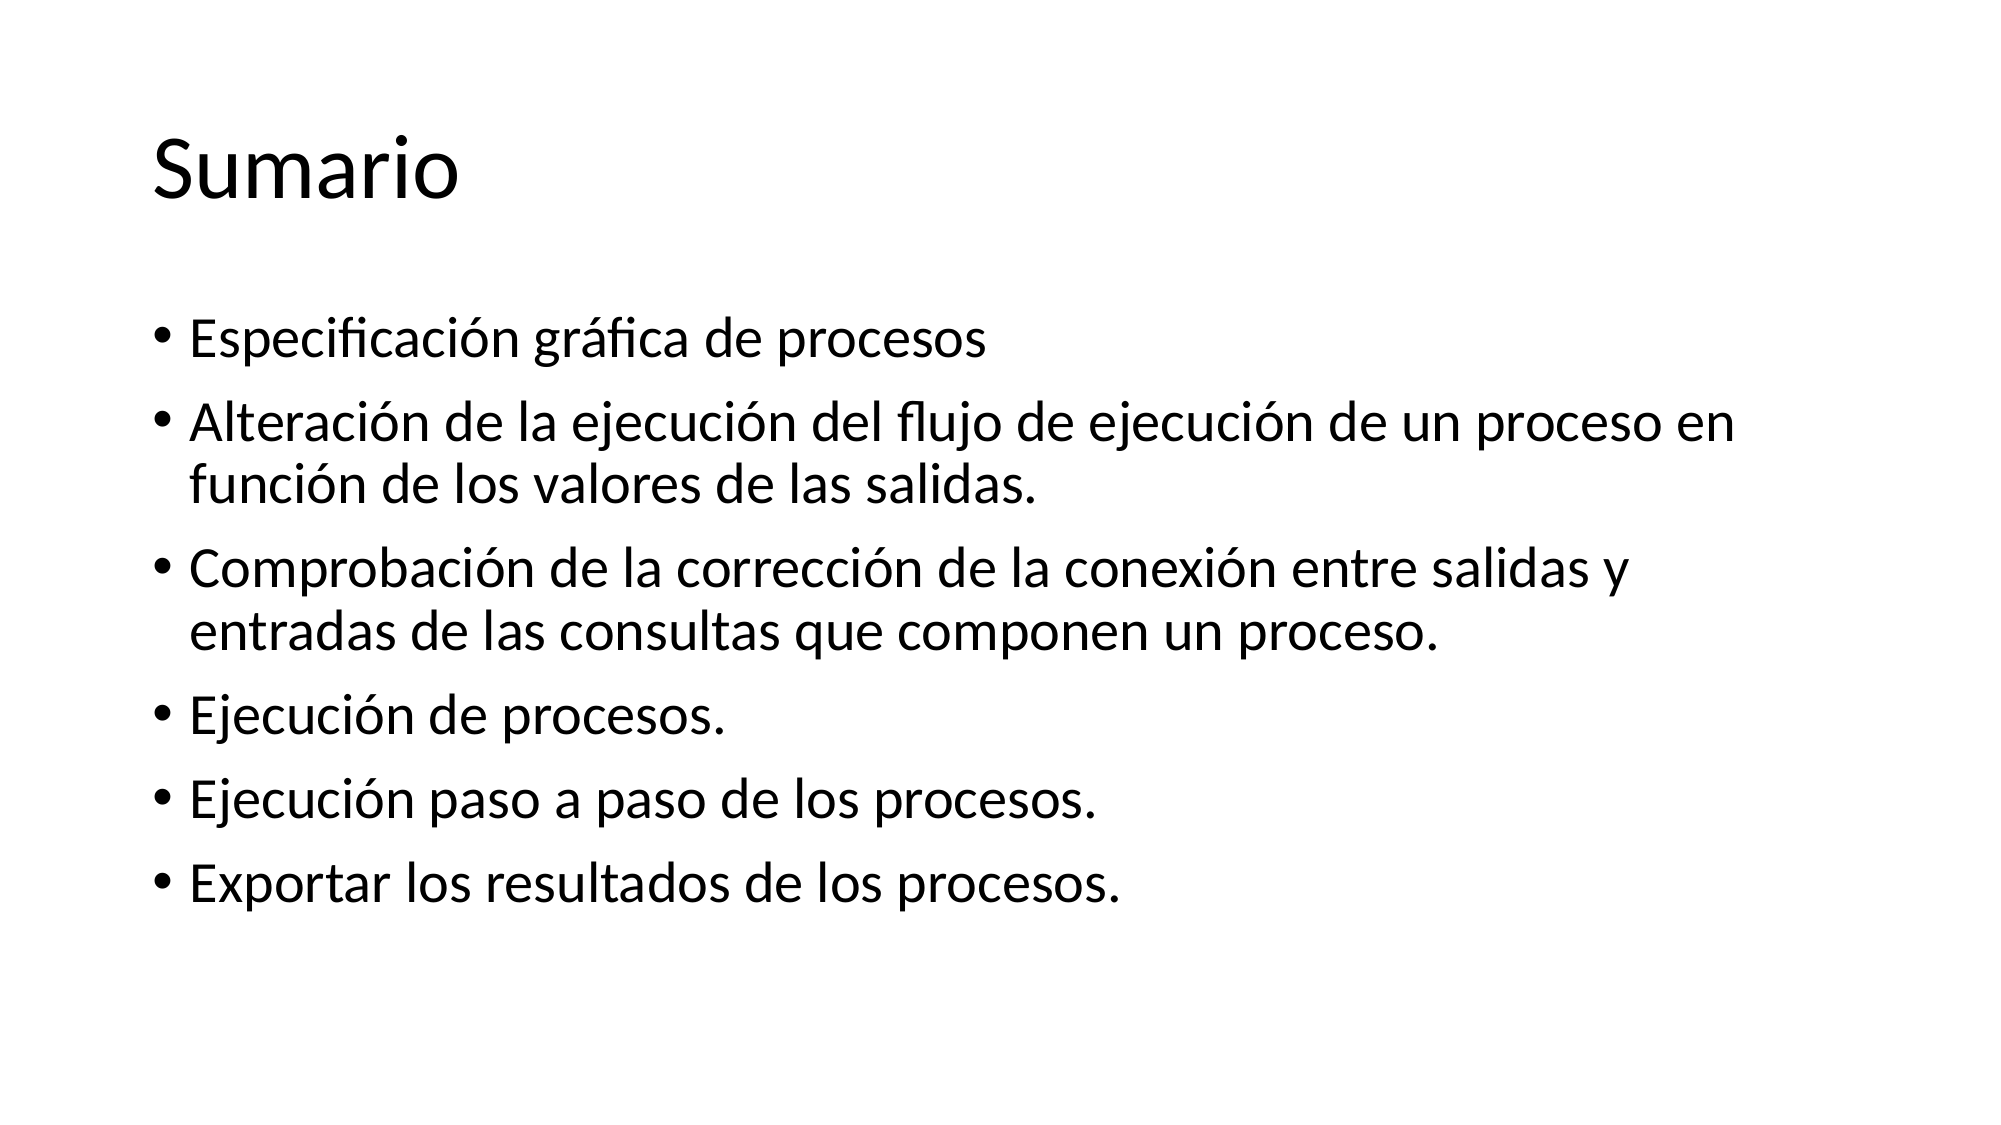

# Sumario
Especificación gráfica de procesos
Alteración de la ejecución del flujo de ejecución de un proceso en función de los valores de las salidas.
Comprobación de la corrección de la conexión entre salidas y entradas de las consultas que componen un proceso.
Ejecución de procesos.
Ejecución paso a paso de los procesos.
Exportar los resultados de los procesos.